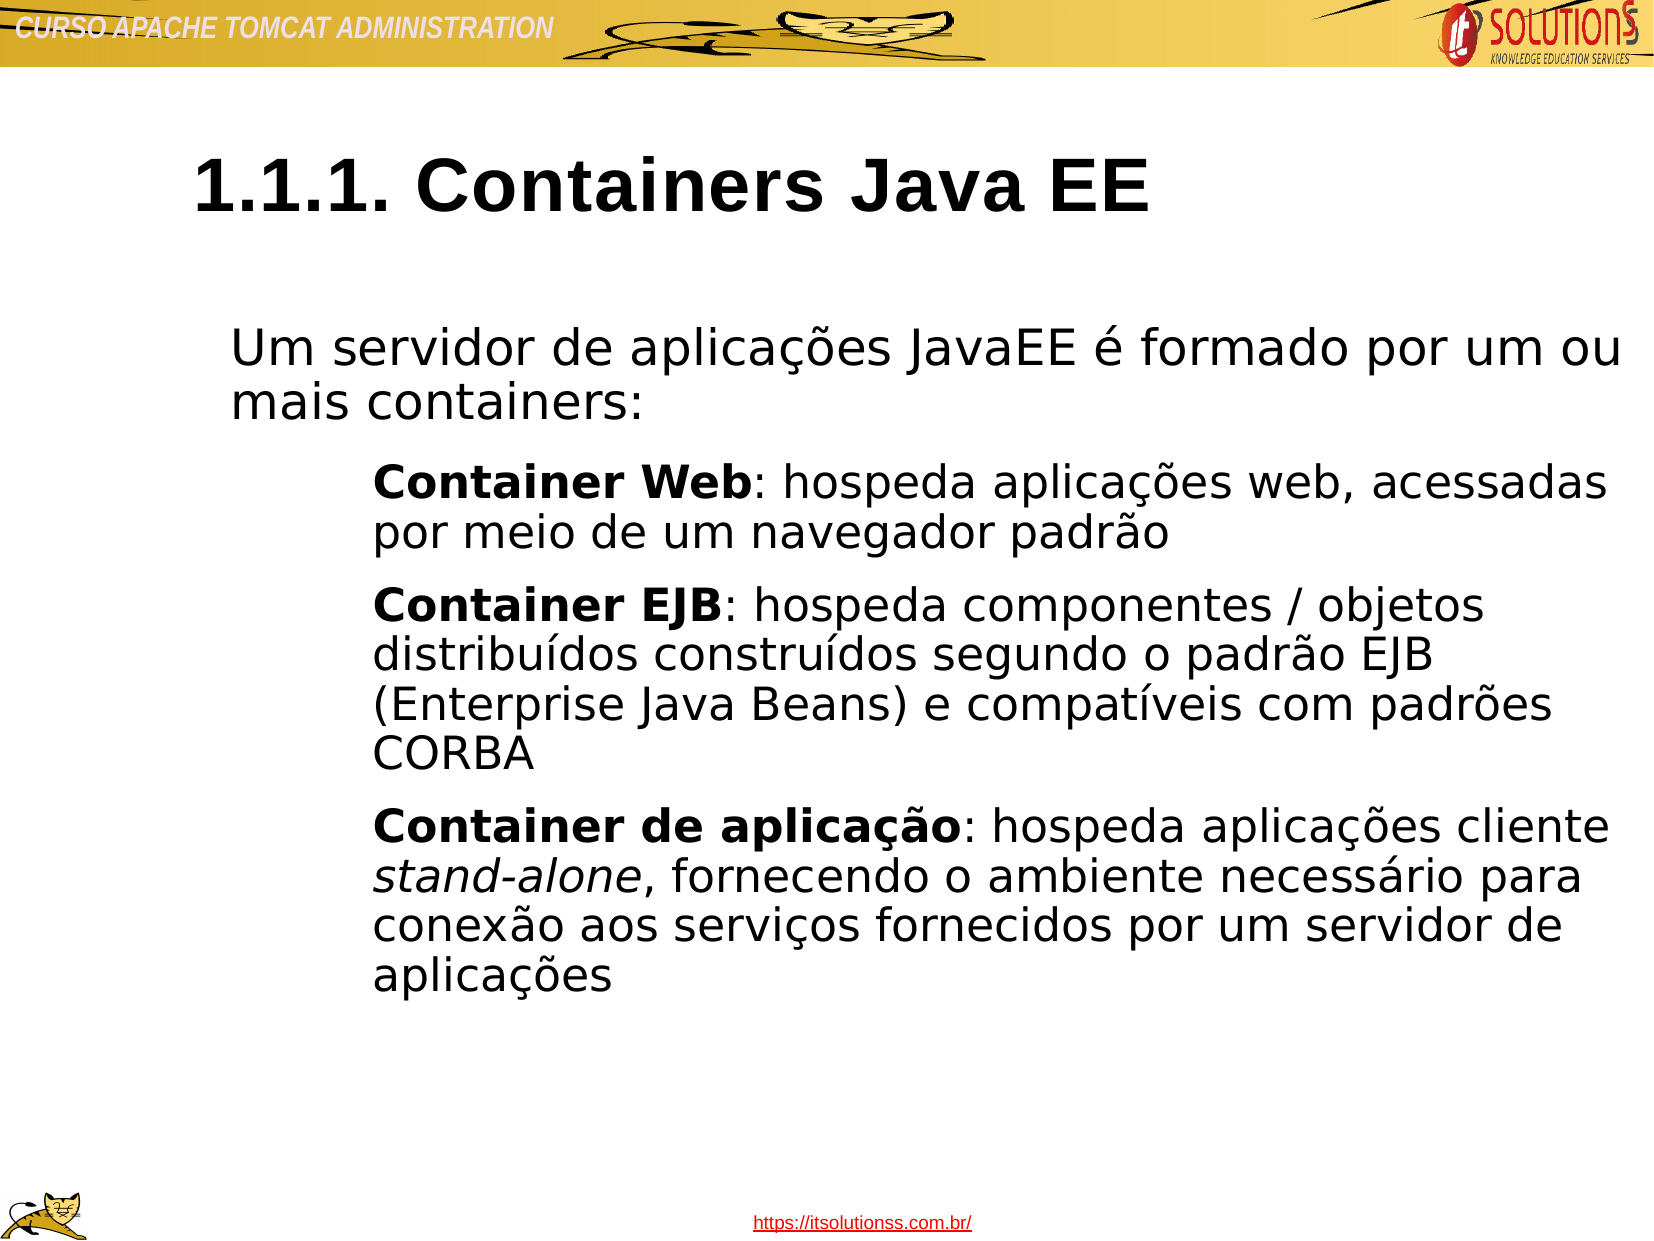

1.1.1. Containers Java EE
Um servidor de aplicações JavaEE é formado por um ou mais containers:
Container Web: hospeda aplicações web, acessadas por meio de um navegador padrão
Container EJB: hospeda componentes / objetos distribuídos construídos segundo o padrão EJB (Enterprise Java Beans) e compatíveis com padrões CORBA
Container de aplicação: hospeda aplicações cliente stand-alone, fornecendo o ambiente necessário para conexão aos serviços fornecidos por um servidor de aplicações